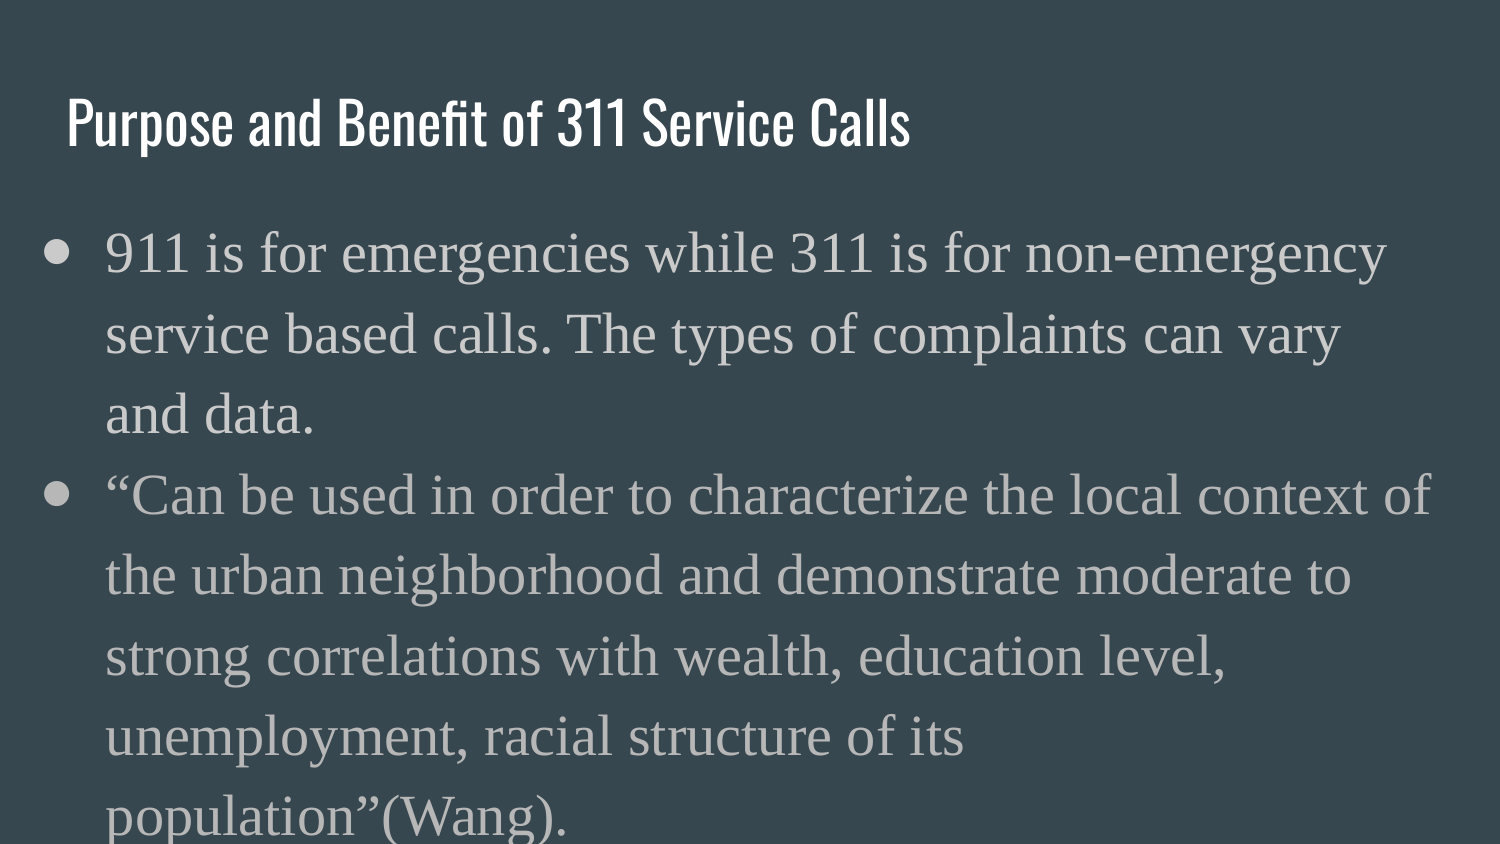

# Purpose and Benefit of 311 Service Calls
911 is for emergencies while 311 is for non-emergency service based calls. The types of complaints can vary and data.
“Can be used in order to characterize the local context of the urban neighborhood and demonstrate moderate to strong correlations with wealth, education level, unemployment, racial structure of its population”(Wang).